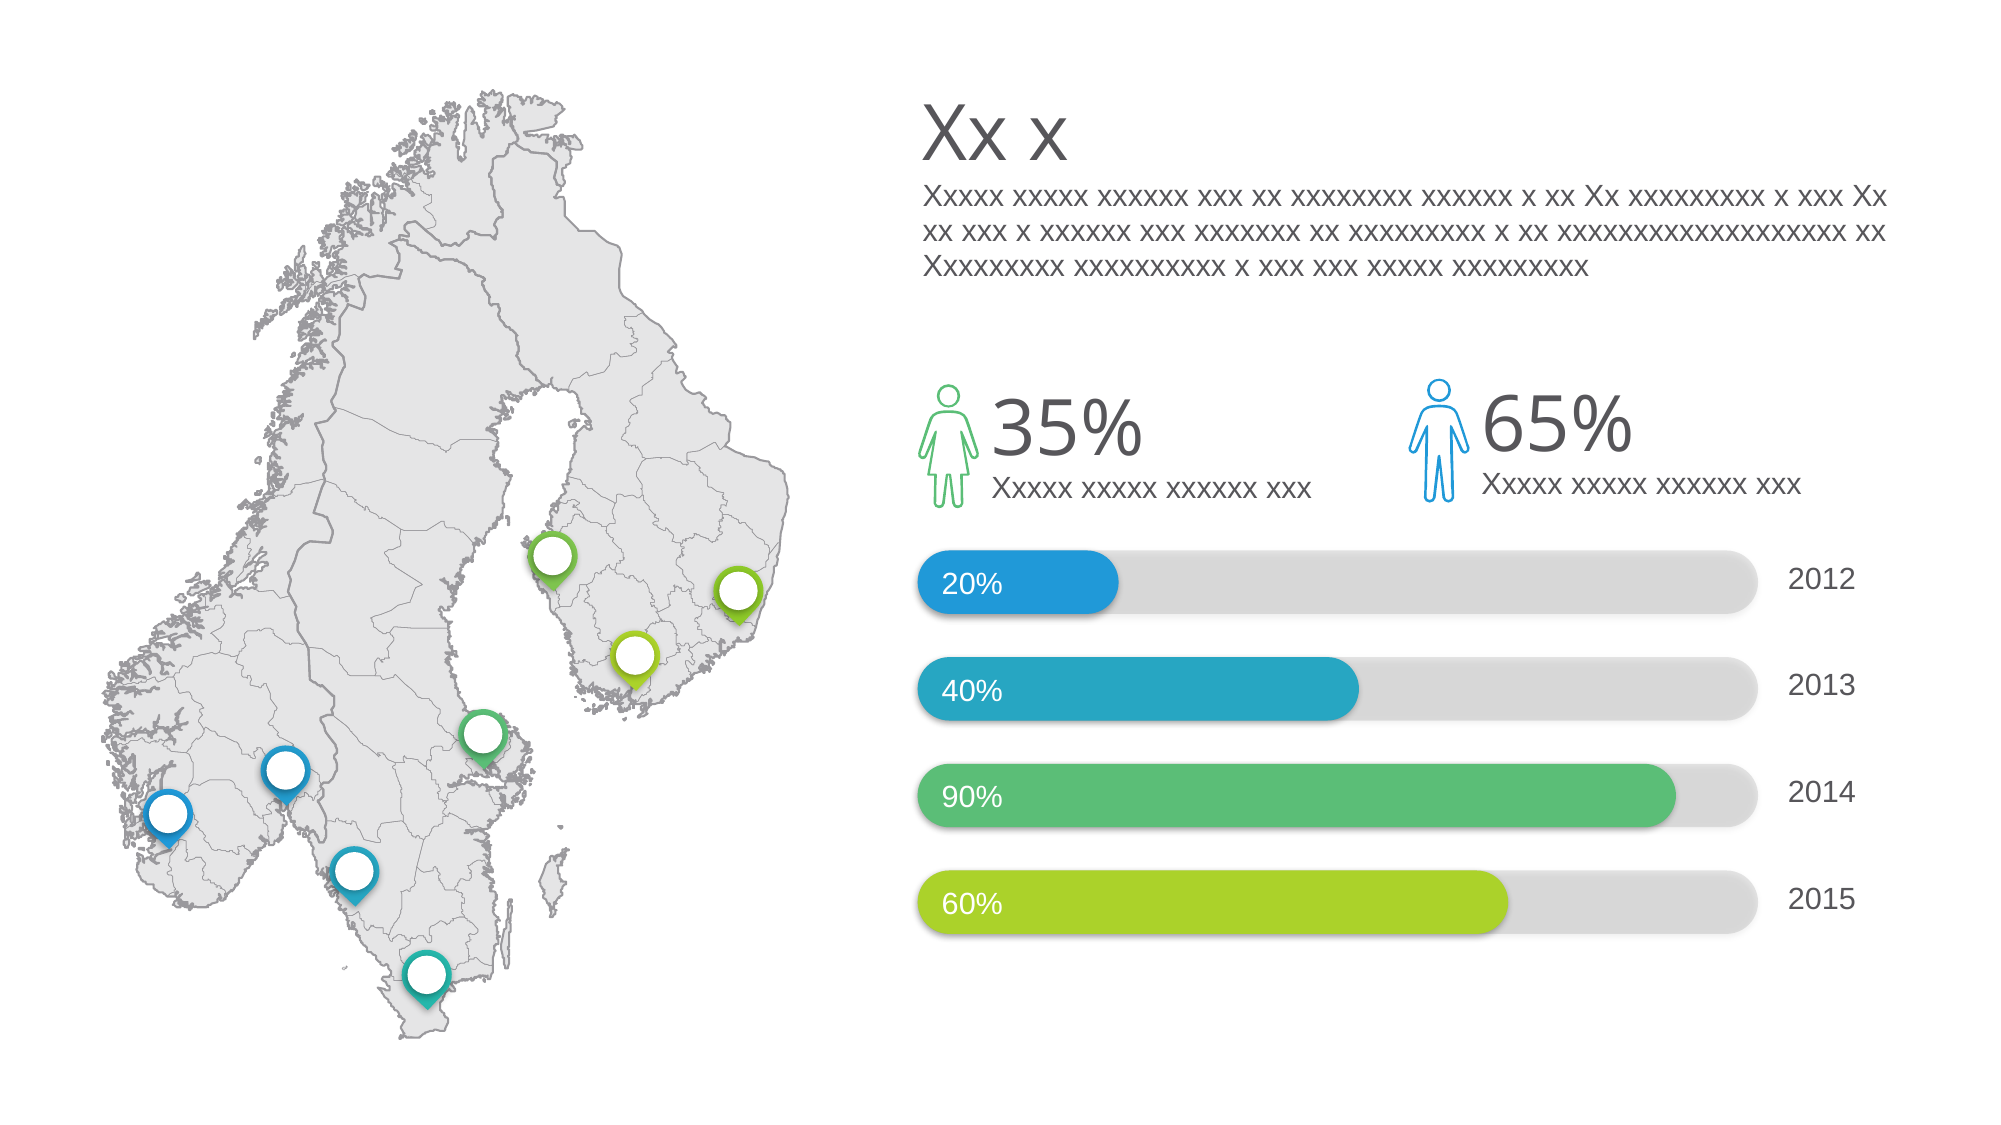

Xx x
Xxxxx xxxxx xxxxxx xxx xx xxxxxxxx xxxxxx x xx Xx xxxxxxxxx x xxx Xx xx xxx x xxxxxx xxx xxxxxxx xx xxxxxxxxx x xx xxxxxxxxxxxxxxxxxxx xx Xxxxxxxxx xxxxxxxxxx x xxx xxx xxxxx xxxxxxxxx
65%
Xxxxx xxxxx xxxxxx xxx

35%
Xxxxx xxxxx xxxxxx xxx

20%

2012
2013
2014
2015

40%

90%

60%